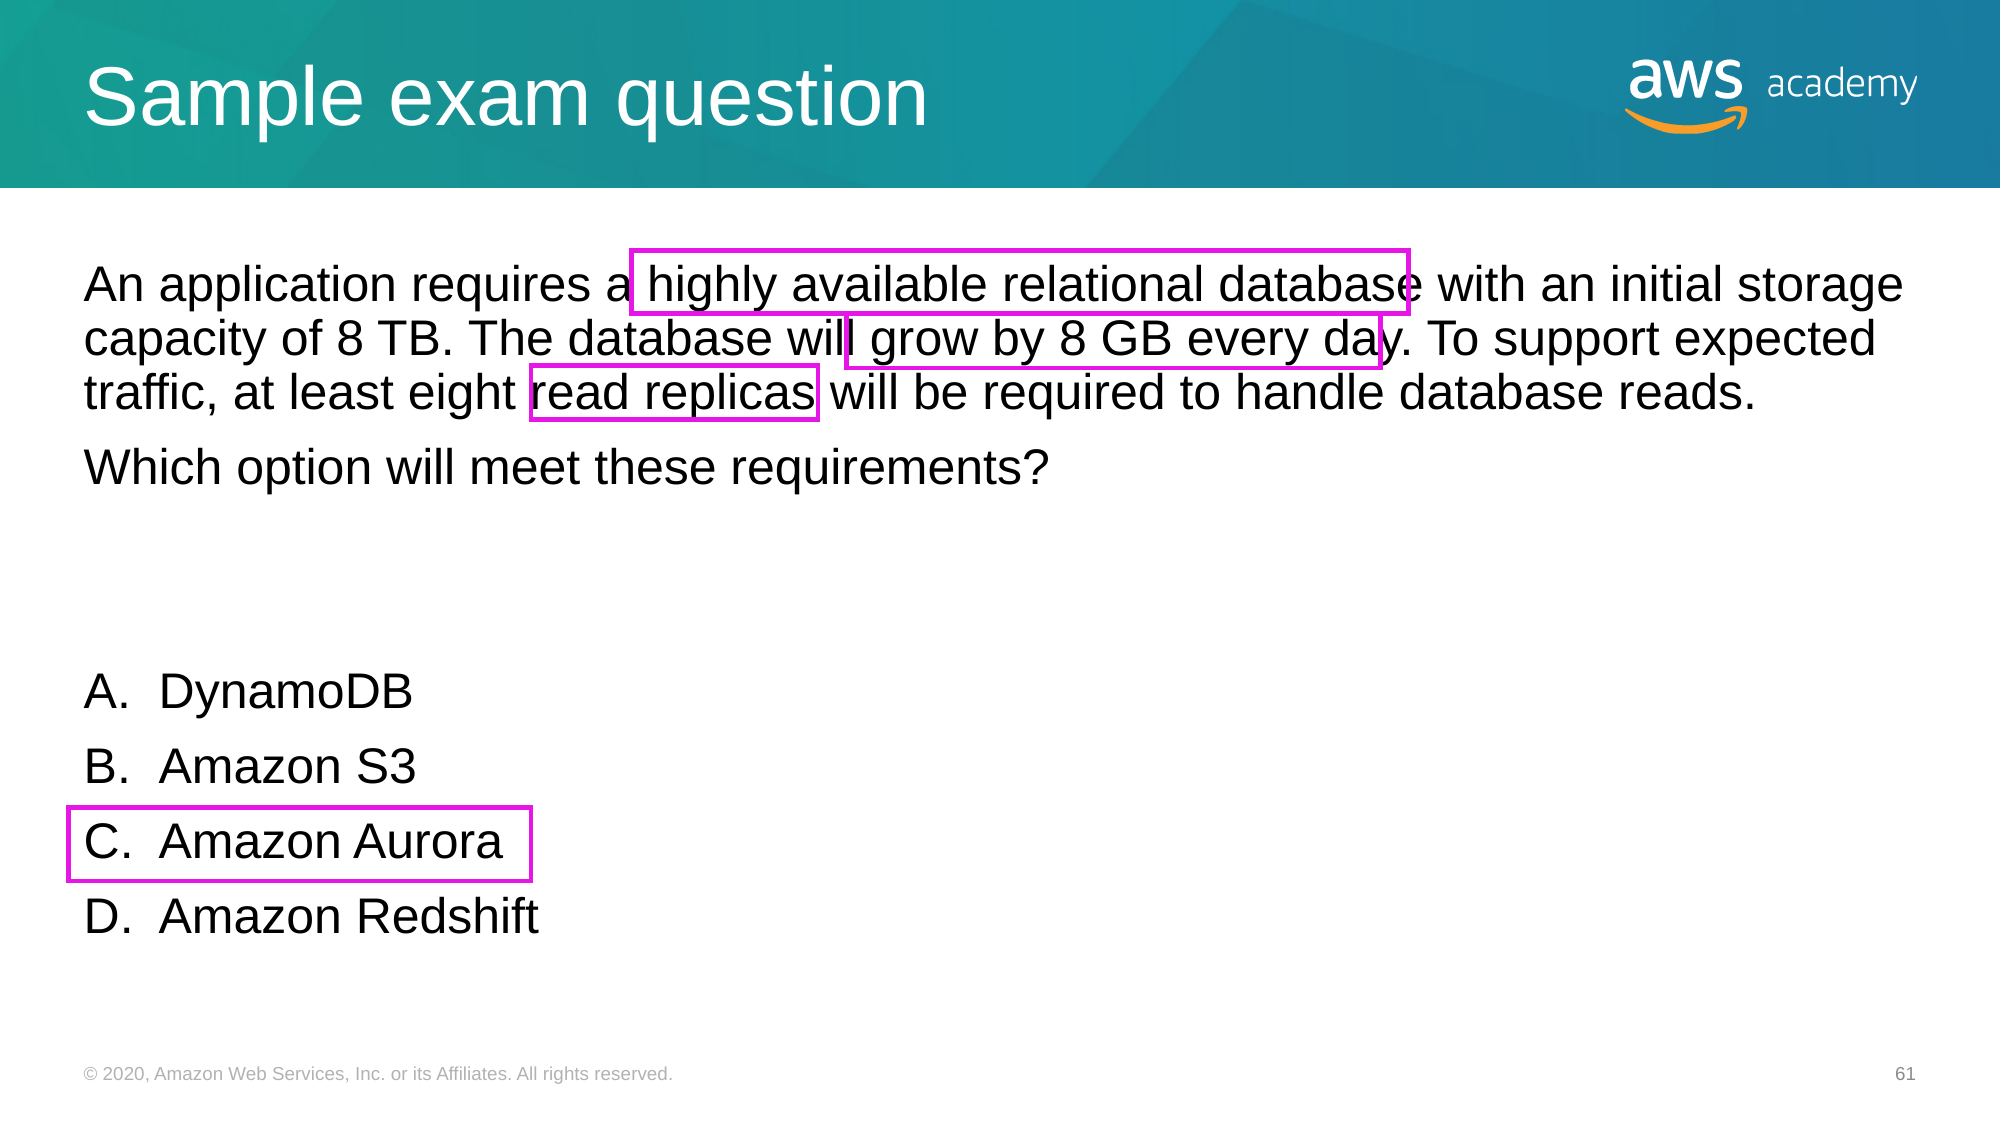

# Sample exam question
An application requires a highly available relational database with an initial storage capacity of 8 TB. The database will grow by 8 GB every day. To support expected traffic, at least eight read replicas will be required to handle database reads.
Which option will meet these requirements?

DynamoDB
Amazon S3
Amazon Aurora
Amazon Redshift

© 2020, Amazon Web Services, Inc. or its Affiliates. All rights reserved.
61